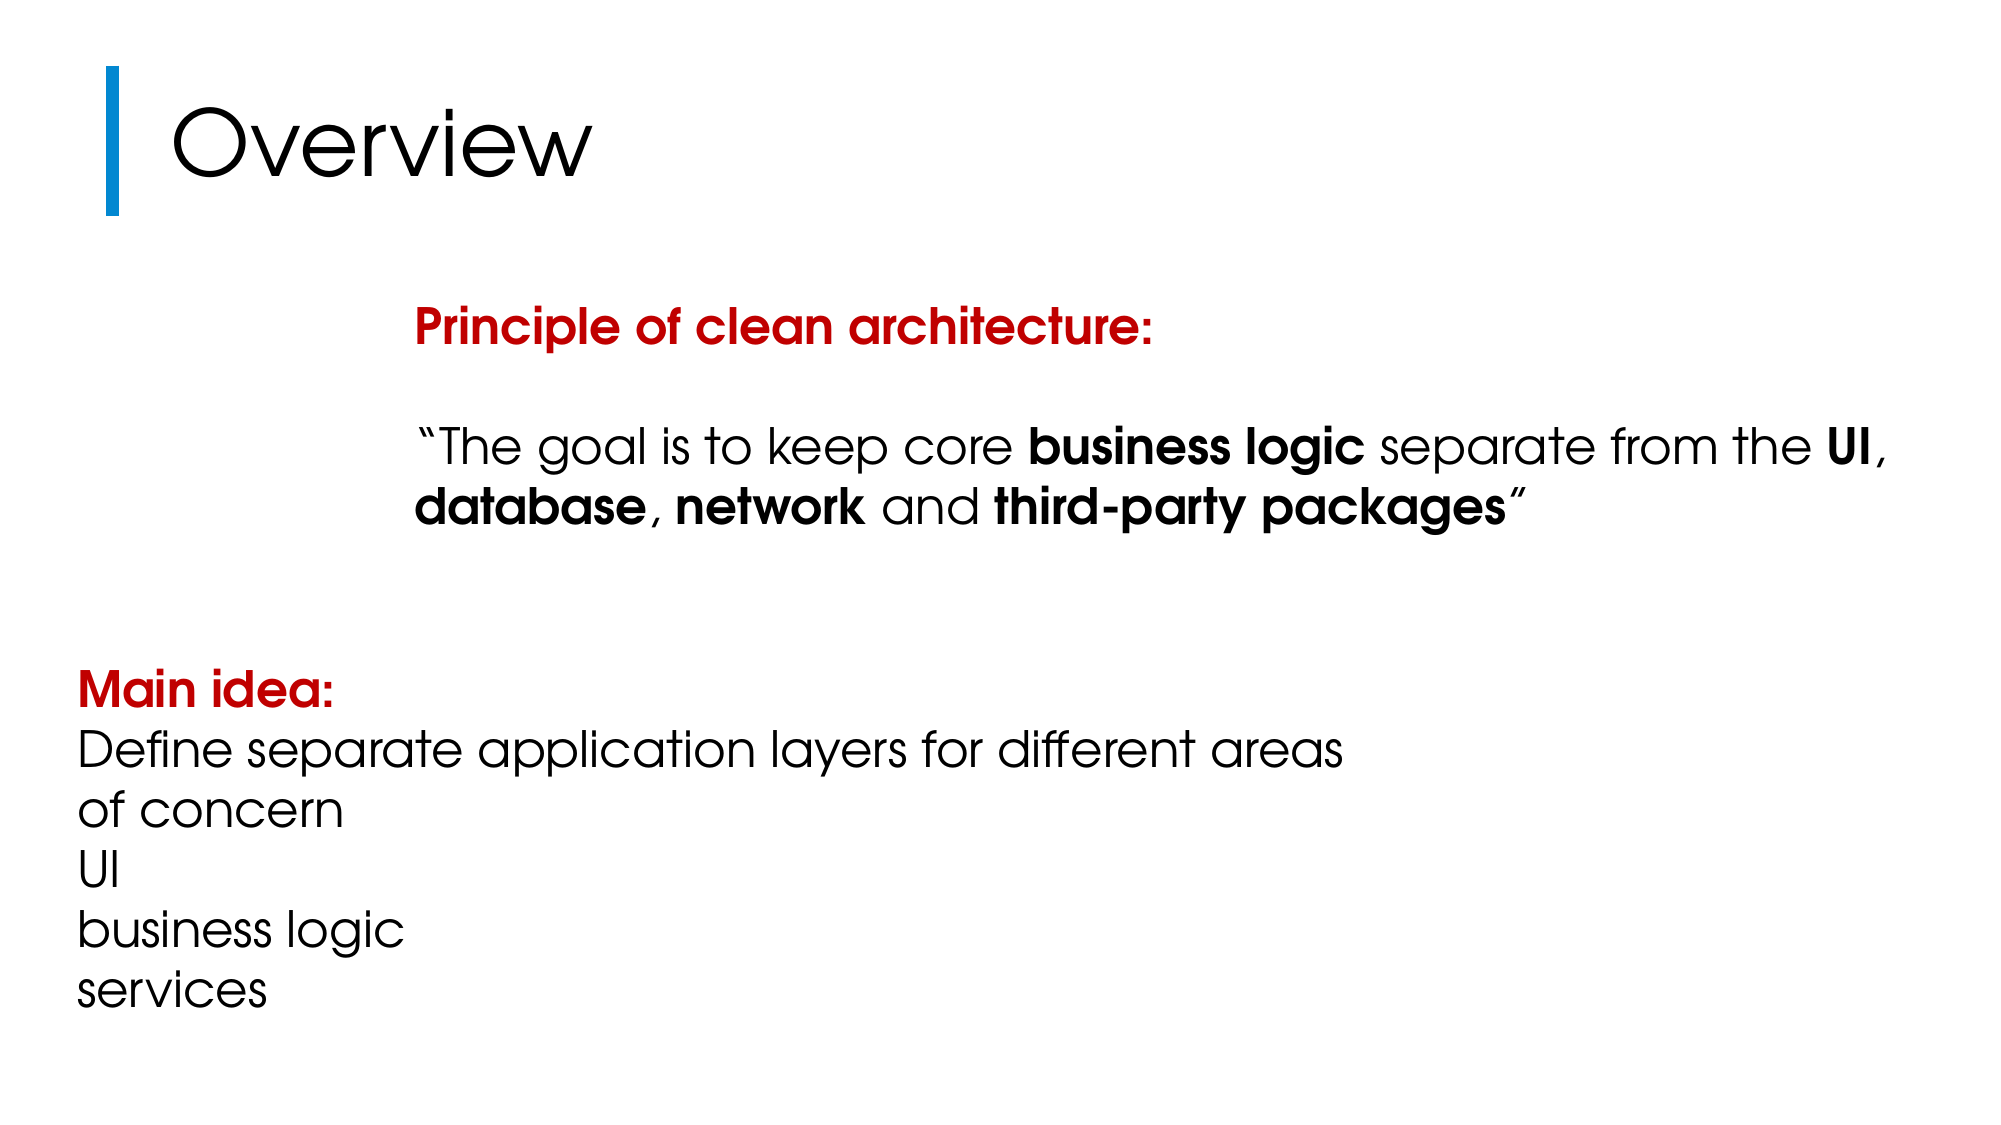

# Overview
Principle of clean architecture:

“The goal is to keep core business logic separate from the UI,
database, network and third-party packages”
Main idea:
Define separate application layers for different areas of concern
UI
business logic
services